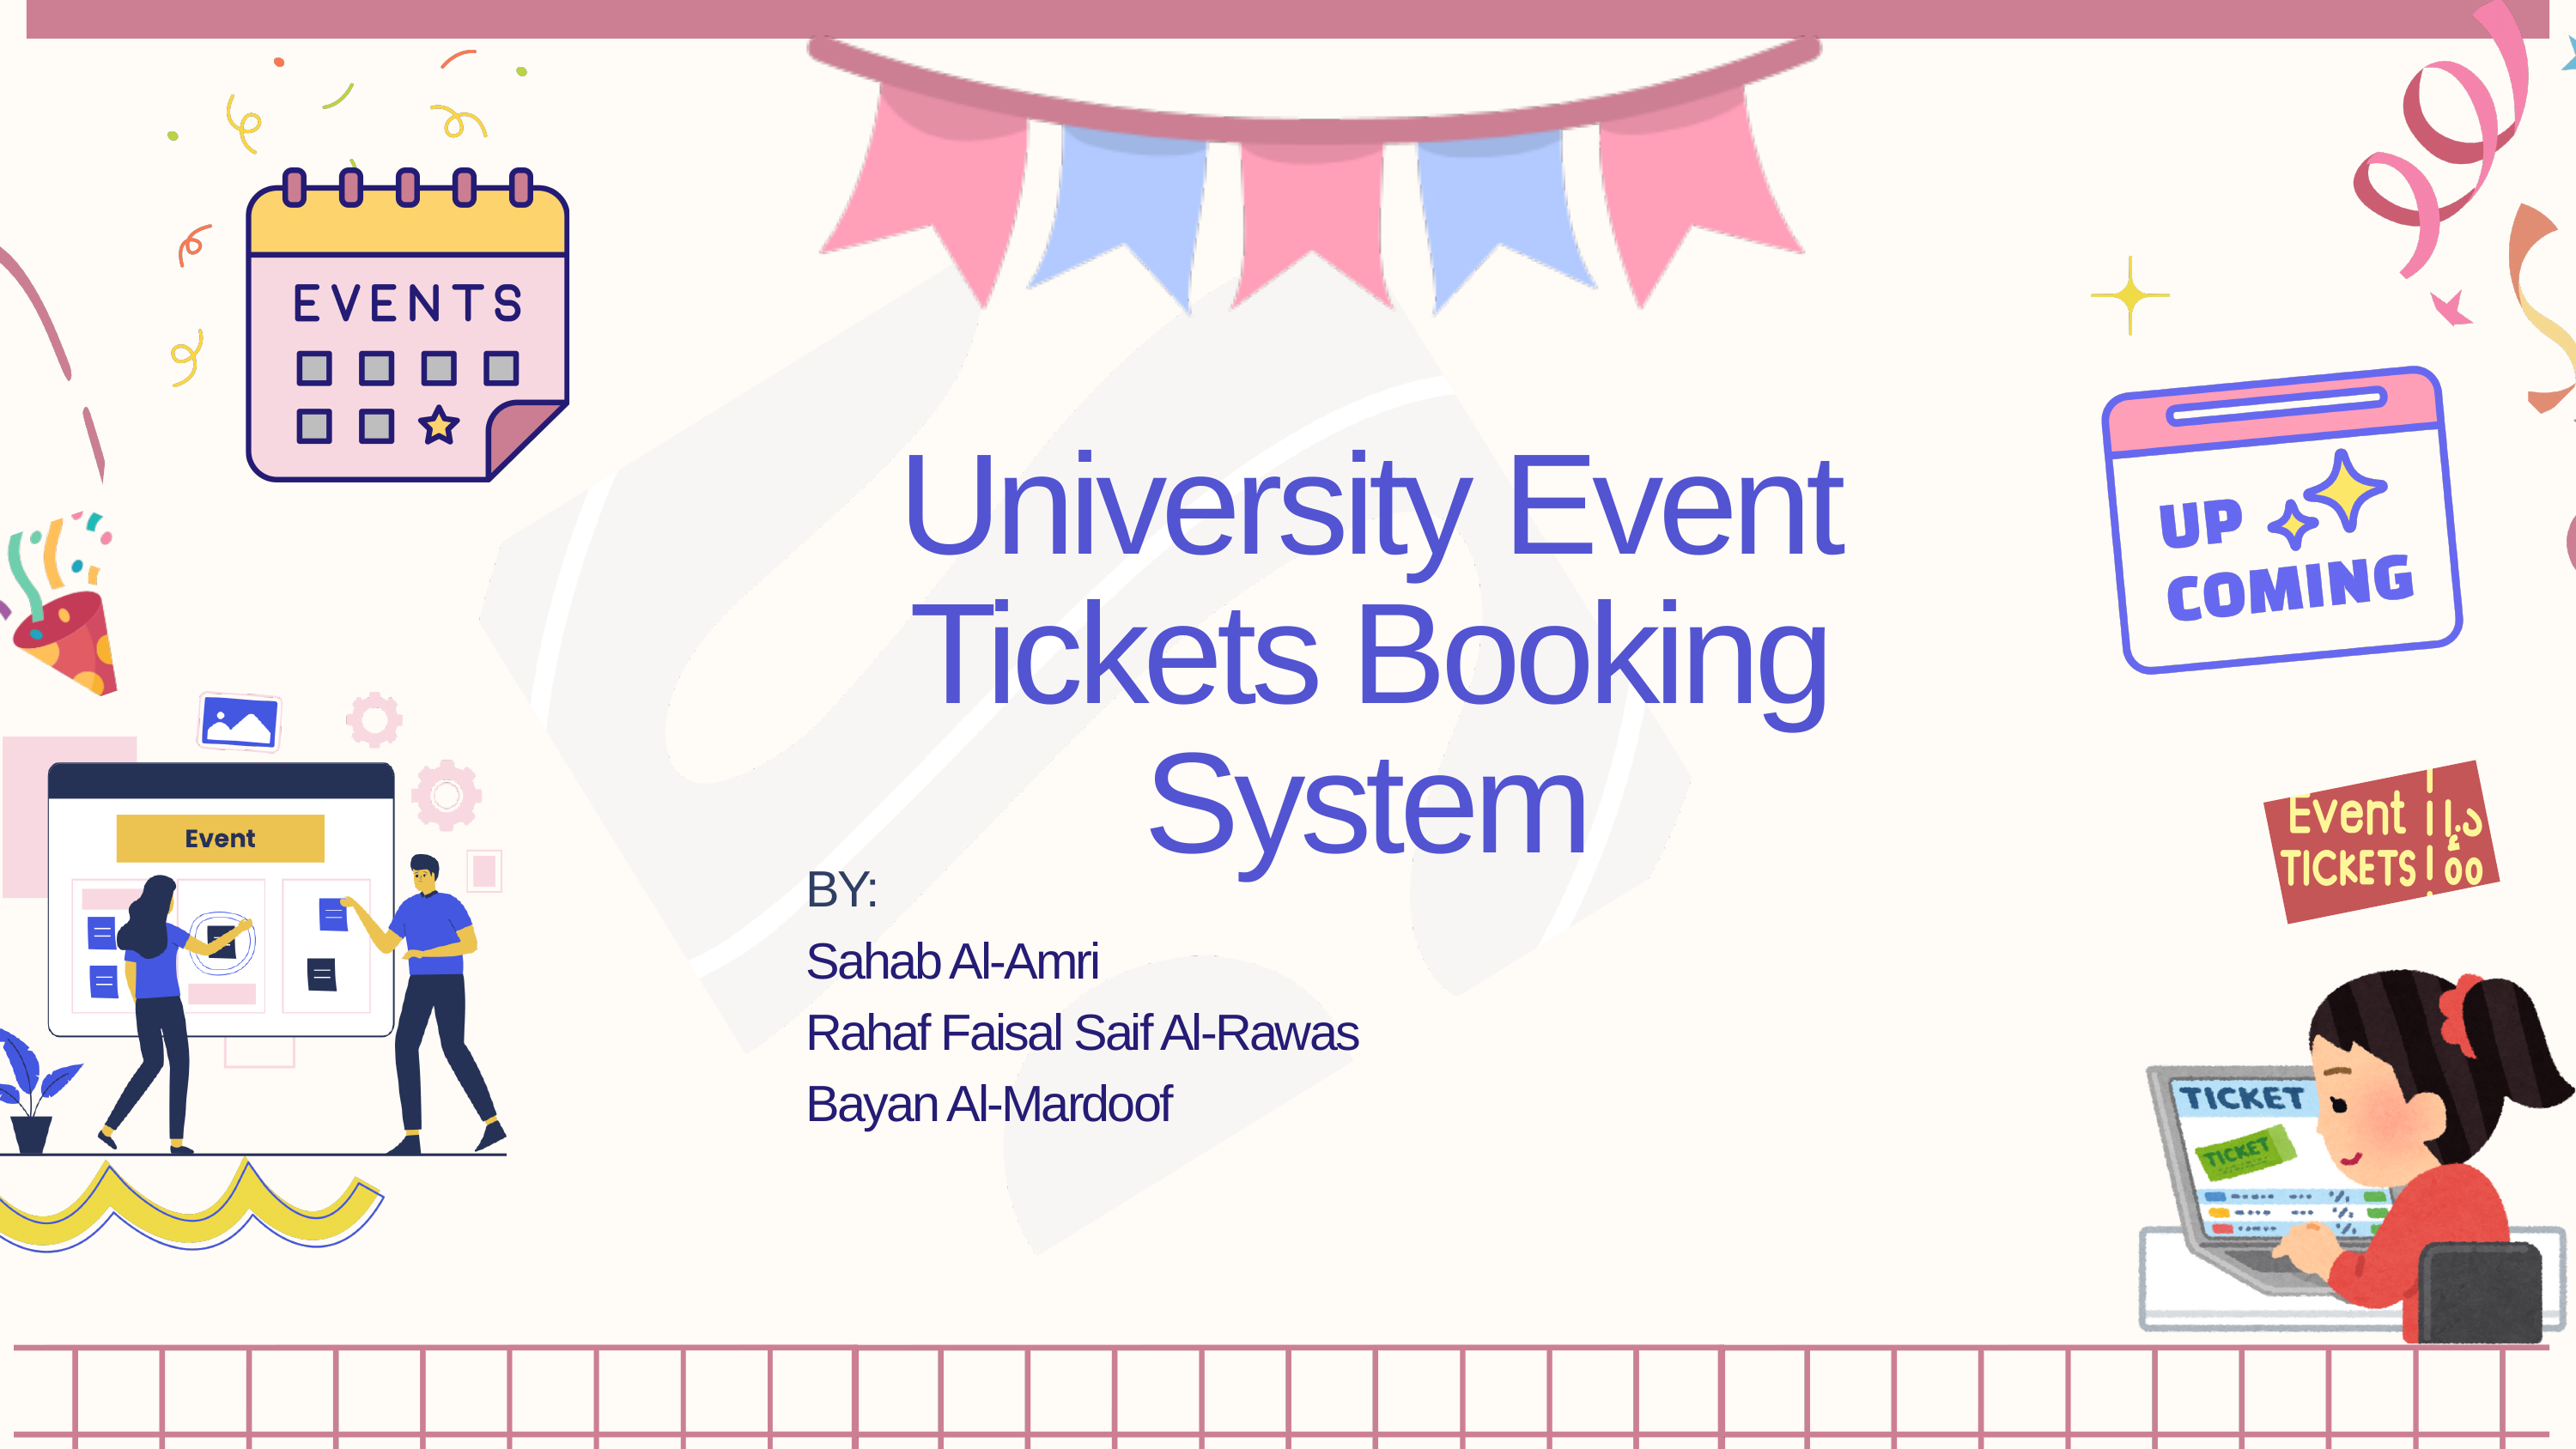

University Event Tickets Booking System

BY:
Sahab Al-Amri
Rahaf Faisal Saif Al-Rawas
Bayan Al-Mardoof